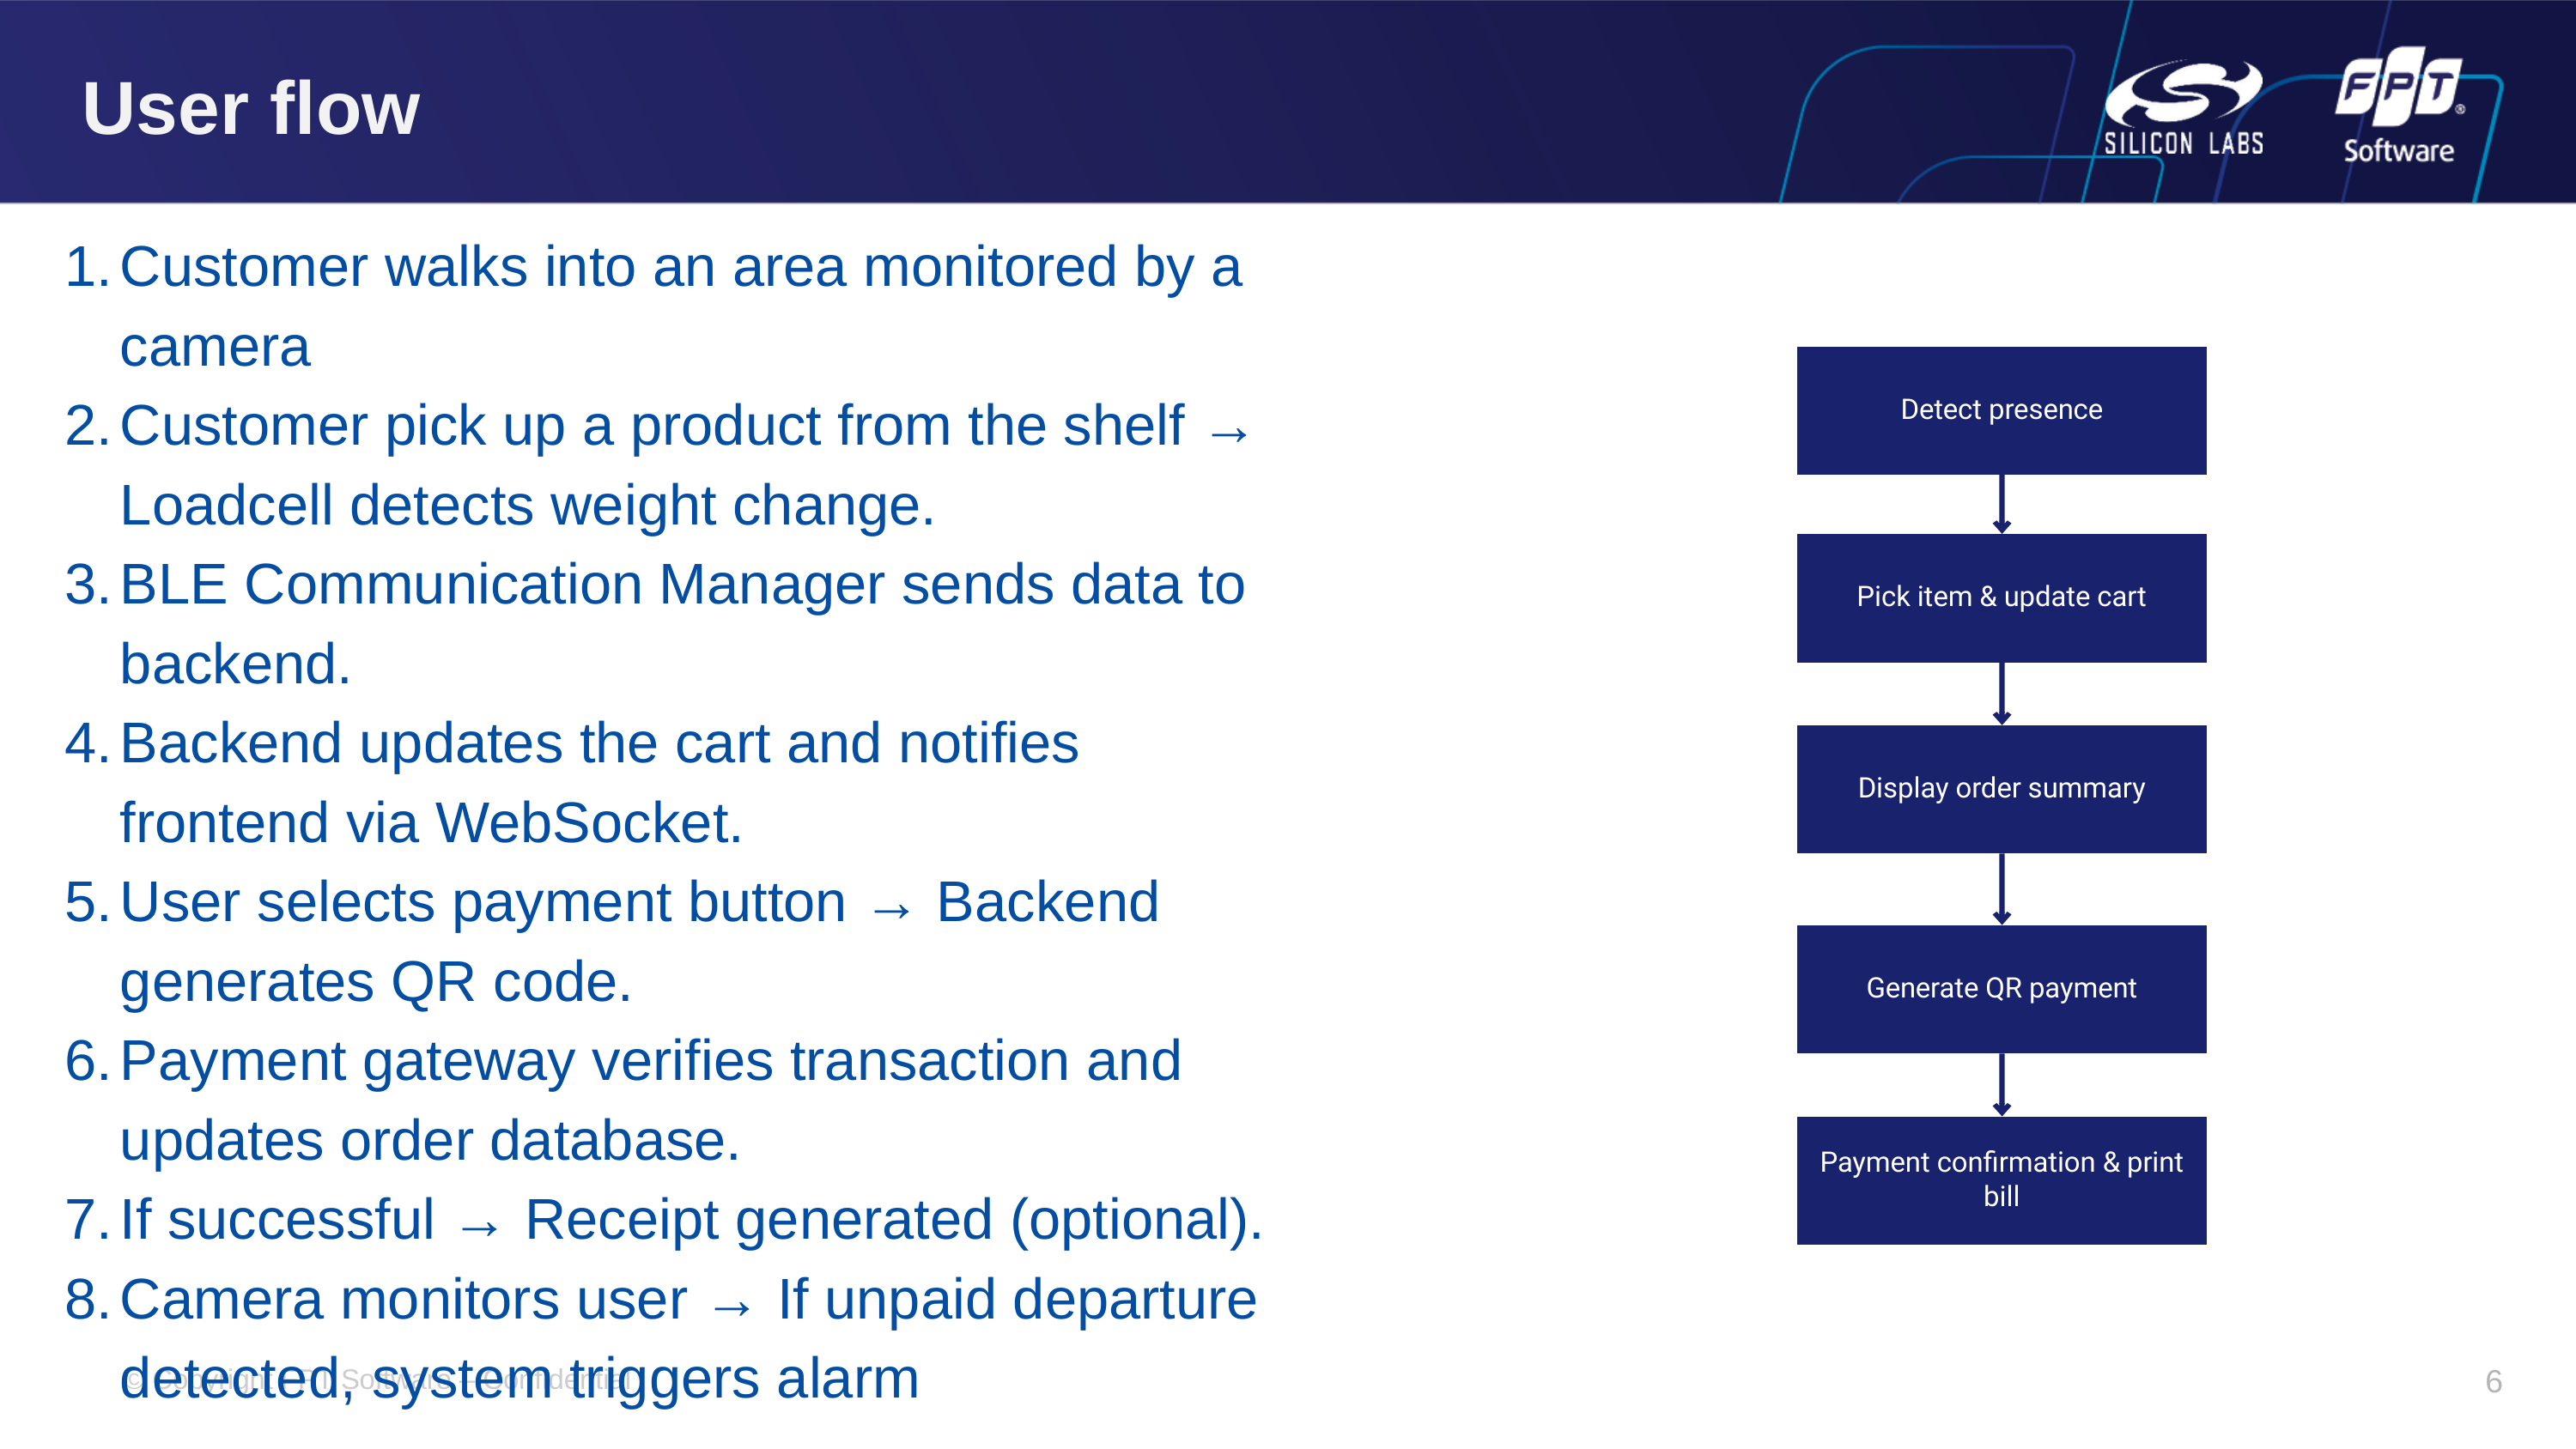

User flow

Customer walks into an area monitored by a camera
Customer pick up a product from the shelf → Loadcell detects weight change.
BLE Communication Manager sends data to backend.
Backend updates the cart and notifies frontend via WebSocket.
User selects payment button → Backend generates QR code.
Payment gateway verifies transaction and updates order database.
If successful → Receipt generated (optional).
Camera monitors user → If unpaid departure detected, system triggers alarm

Detect presence

Pick item & update cart

Display order summary

Generate QR payment

Payment confirmation & print bill

6
© Copyright FPT Software – Confidential